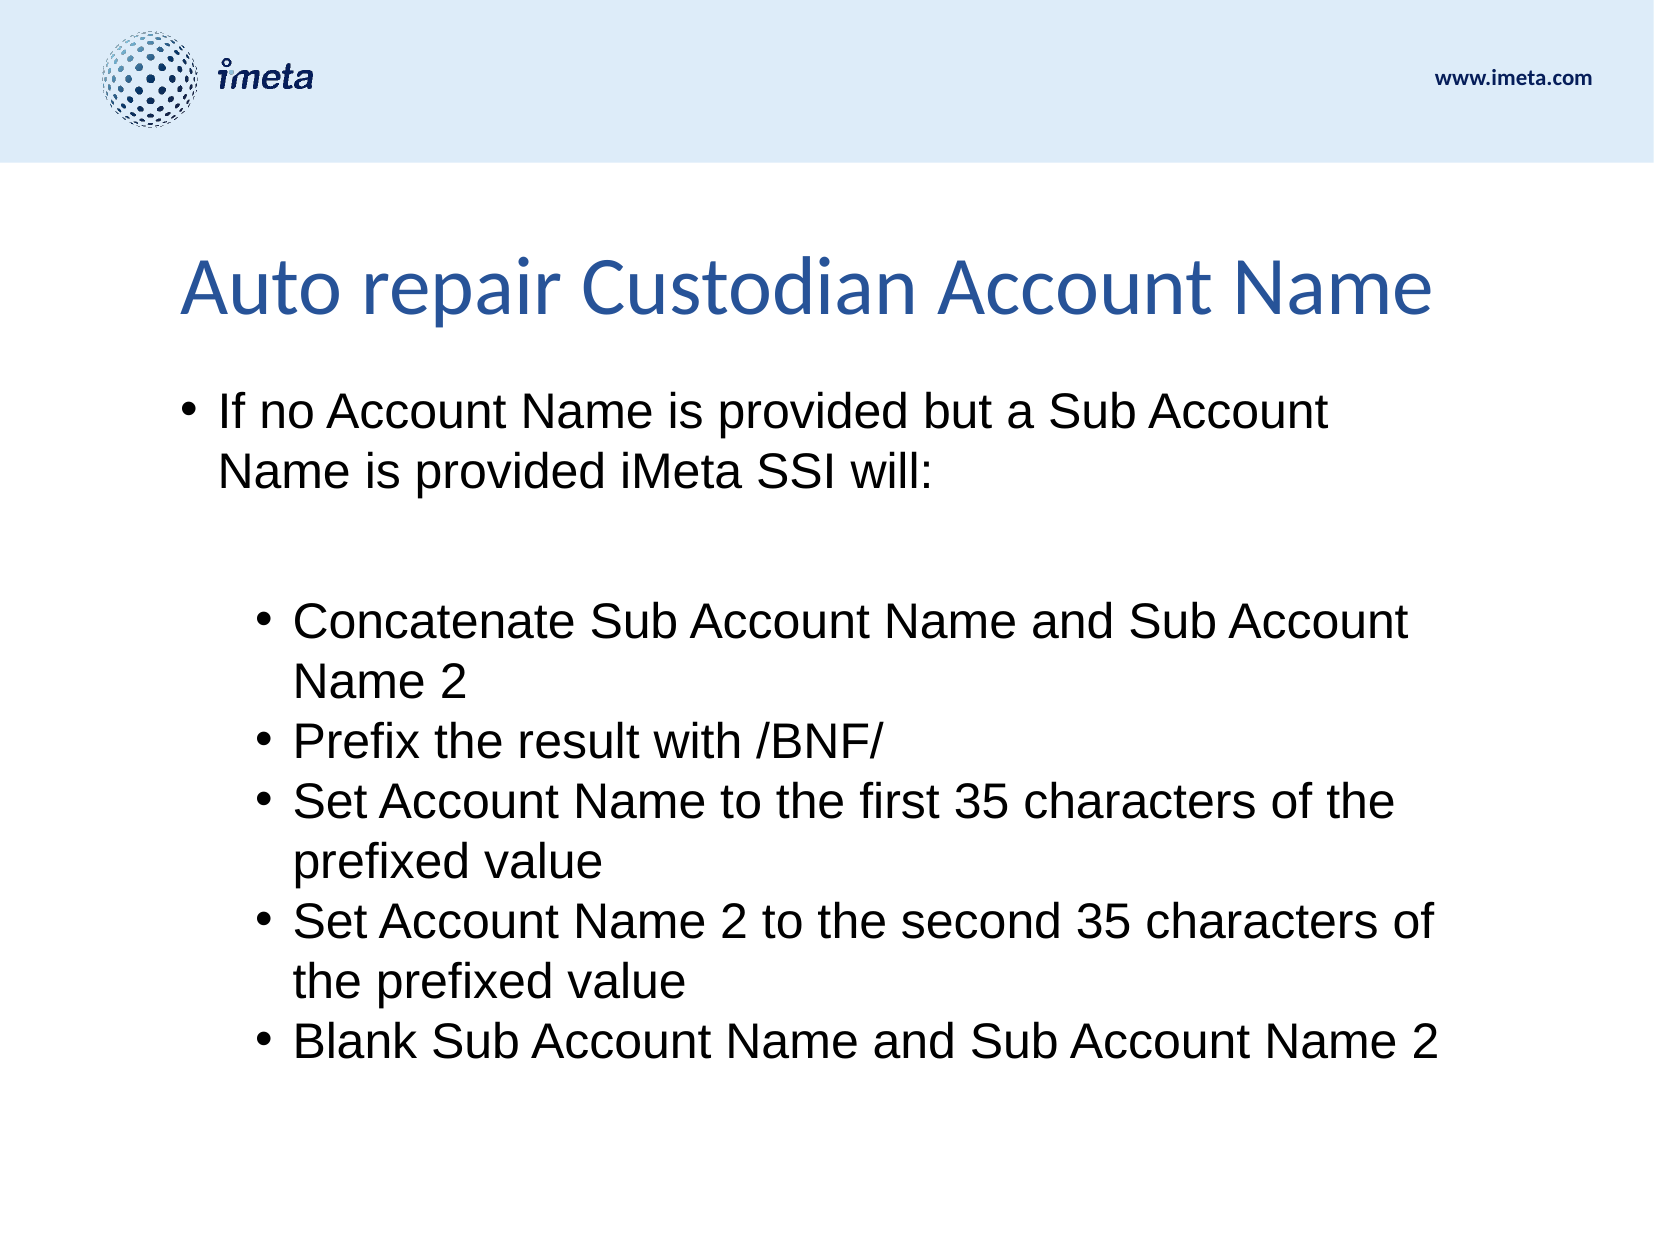

# Auto repair Custodian Account Name
If no Account Name is provided but a Sub Account Name is provided iMeta SSI will:

Concatenate Sub Account Name and Sub Account Name 2
Prefix the result with /BNF/
Set Account Name to the first 35 characters of the prefixed value
Set Account Name 2 to the second 35 characters of the prefixed value
Blank Sub Account Name and Sub Account Name 2